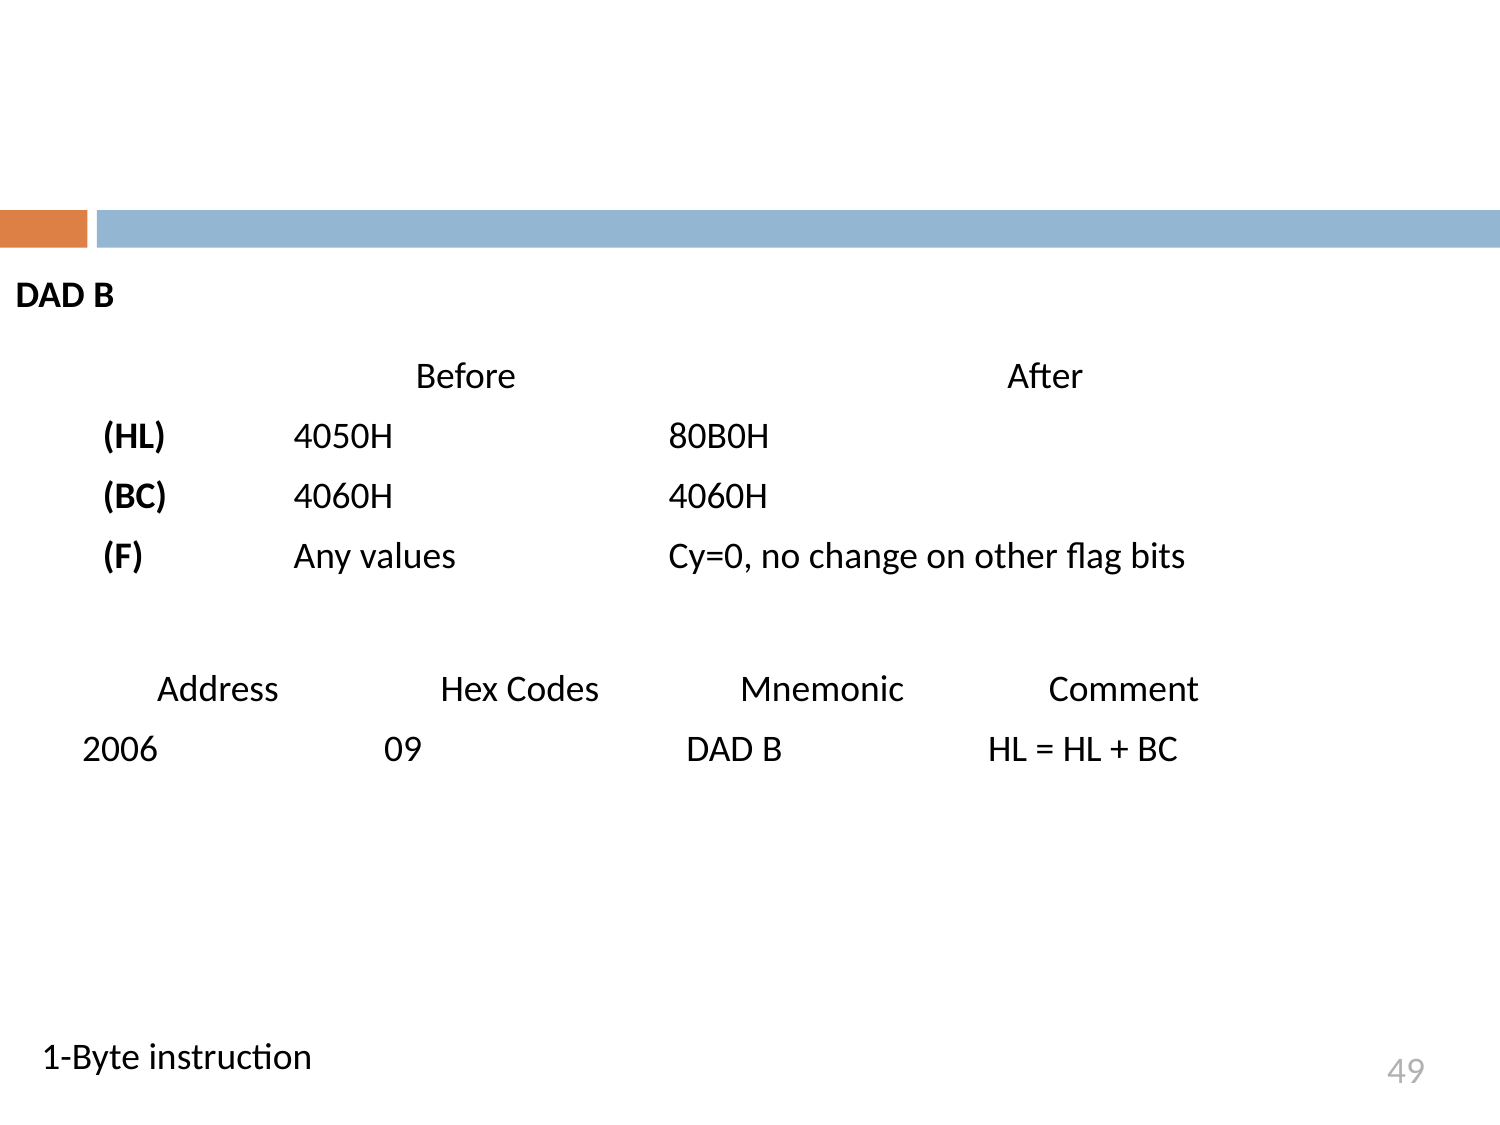

DAD B
|  | Before | After |
| --- | --- | --- |
| (HL) | 4050H | 80B0H |
| (BC) | 4060H | 4060H |
| (F) | Any values | Cy=0, no change on other flag bits |
| Address | Hex Codes | Mnemonic | Comment |
| --- | --- | --- | --- |
| 2006 | 09 | DAD B | HL = HL + BC |
1-Byte instruction
49